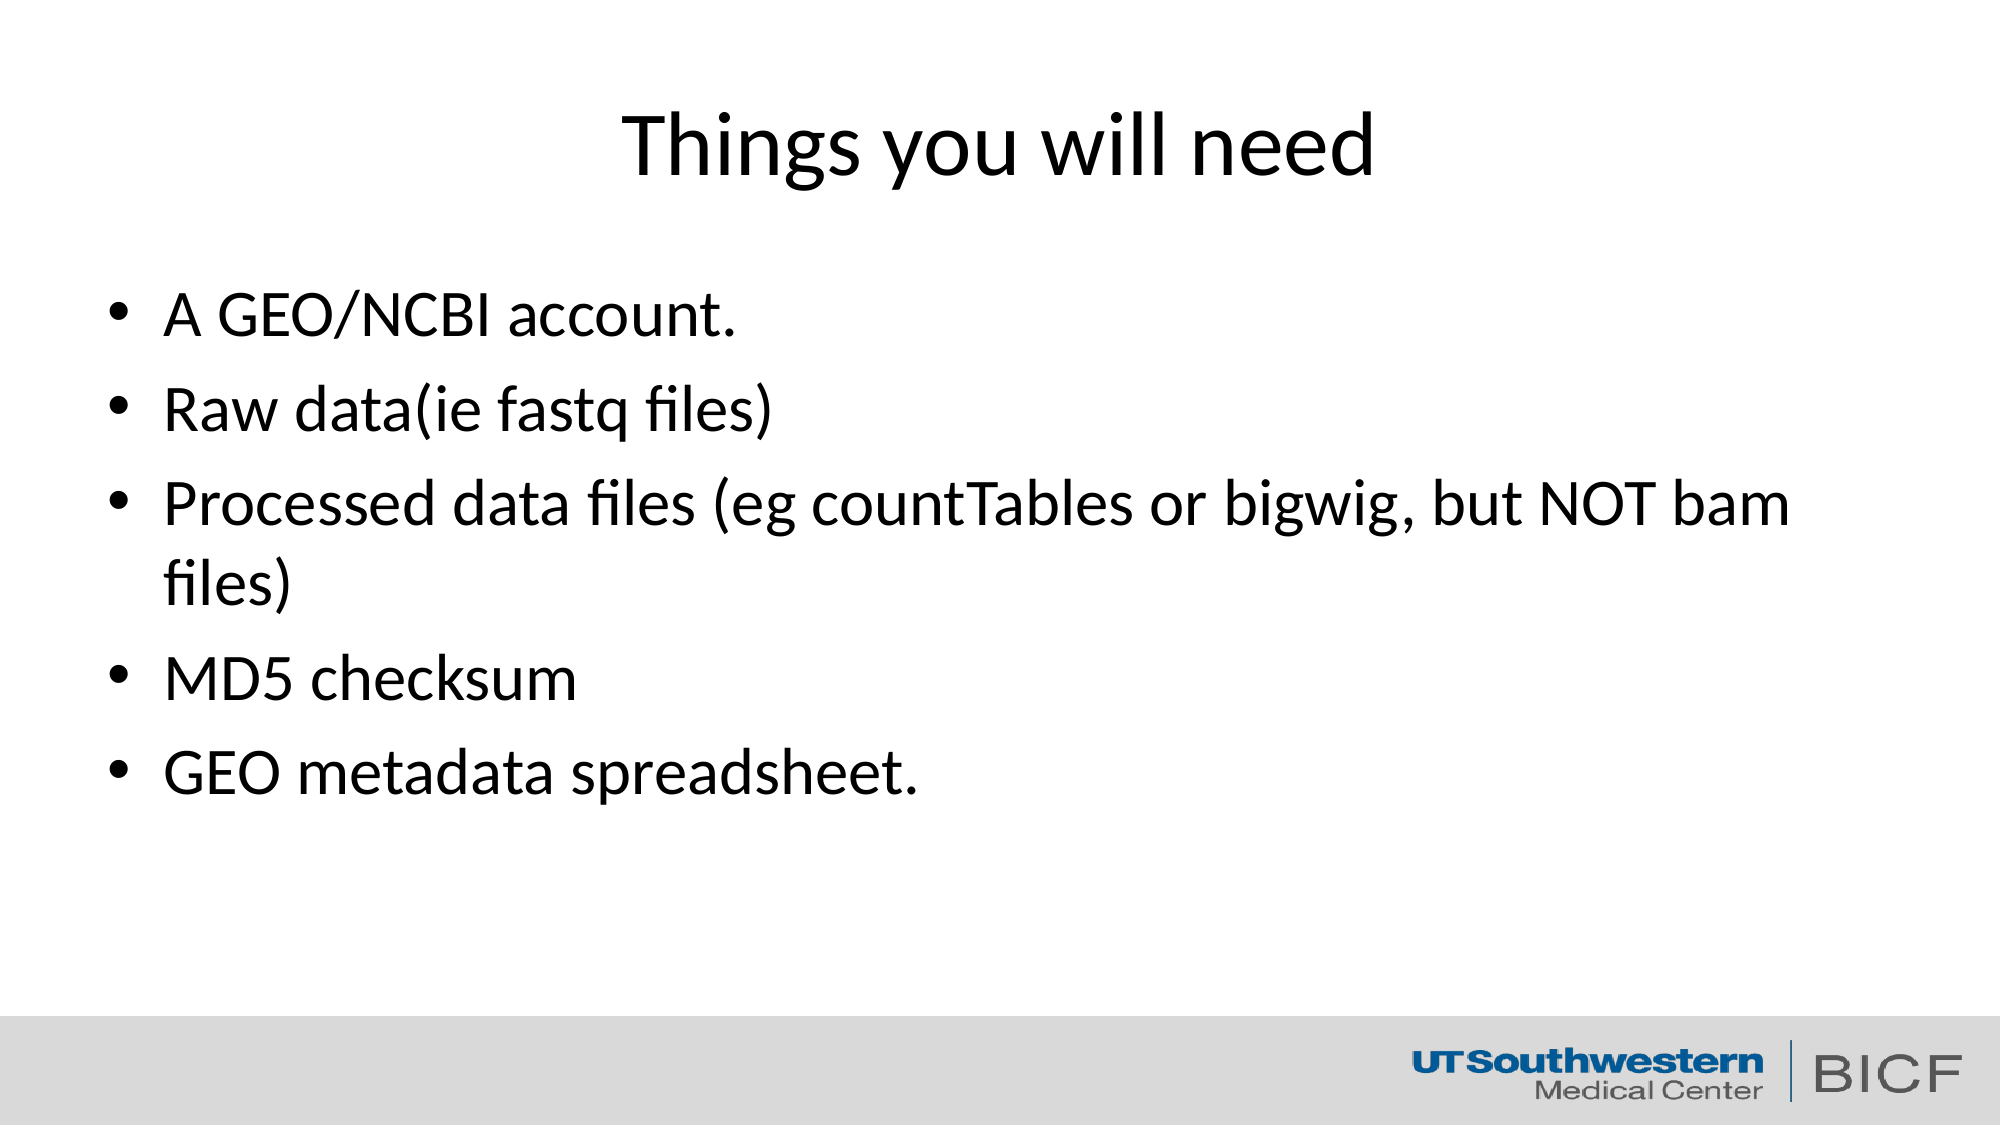

# Things you will need
A GEO/NCBI account.
Raw data(ie fastq files)
Processed data files (eg countTables or bigwig, but NOT bam files)
MD5 checksum
GEO metadata spreadsheet.